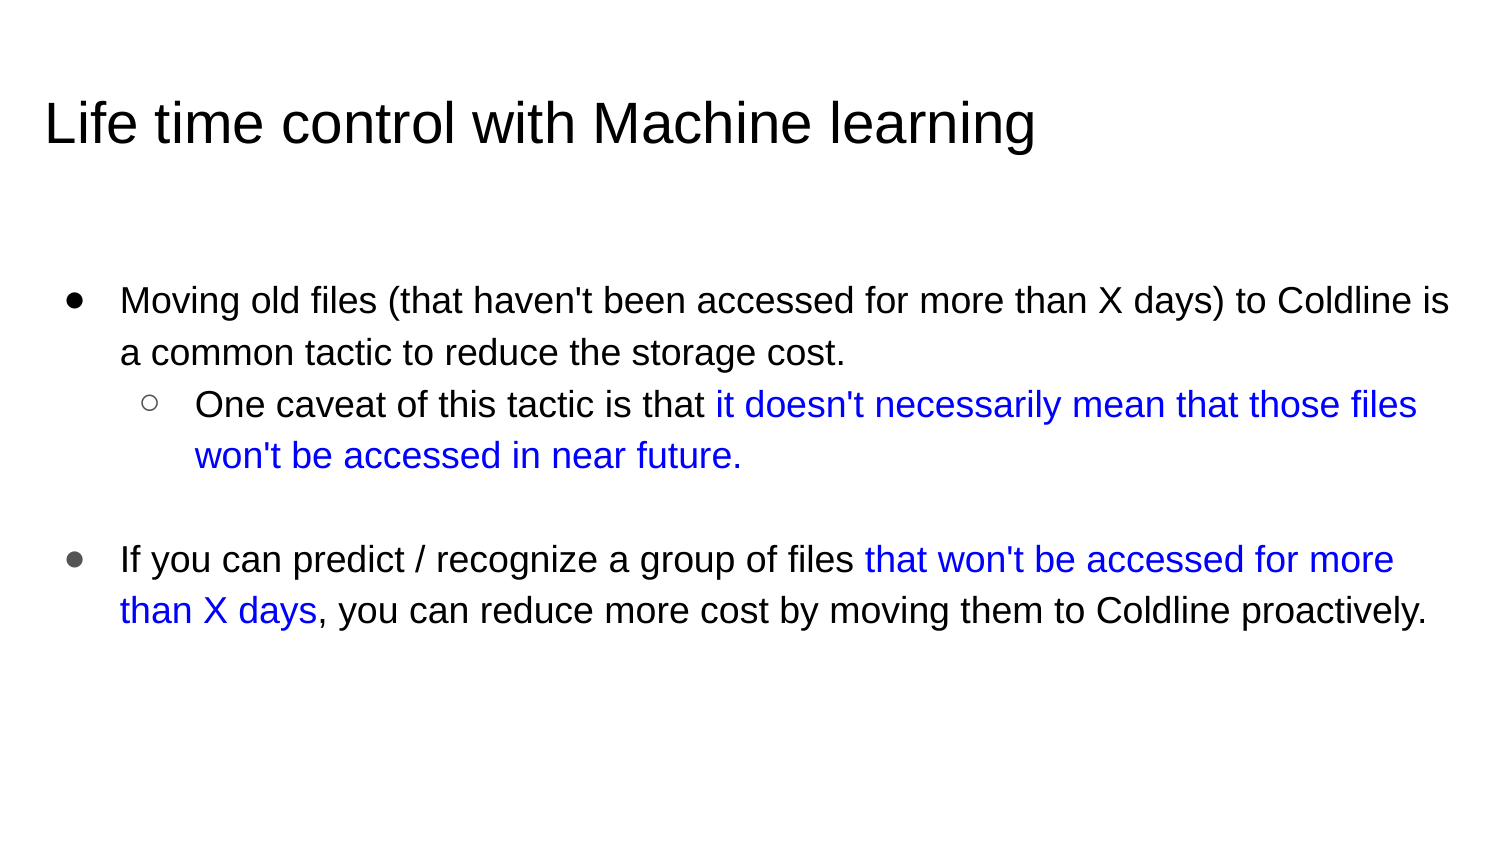

# Life time control with Machine learning
Moving old files (that haven't been accessed for more than X days) to Coldline is a common tactic to reduce the storage cost.
One caveat of this tactic is that it doesn't necessarily mean that those files won't be accessed in near future.

If you can predict / recognize a group of files that won't be accessed for more than X days, you can reduce more cost by moving them to Coldline proactively.